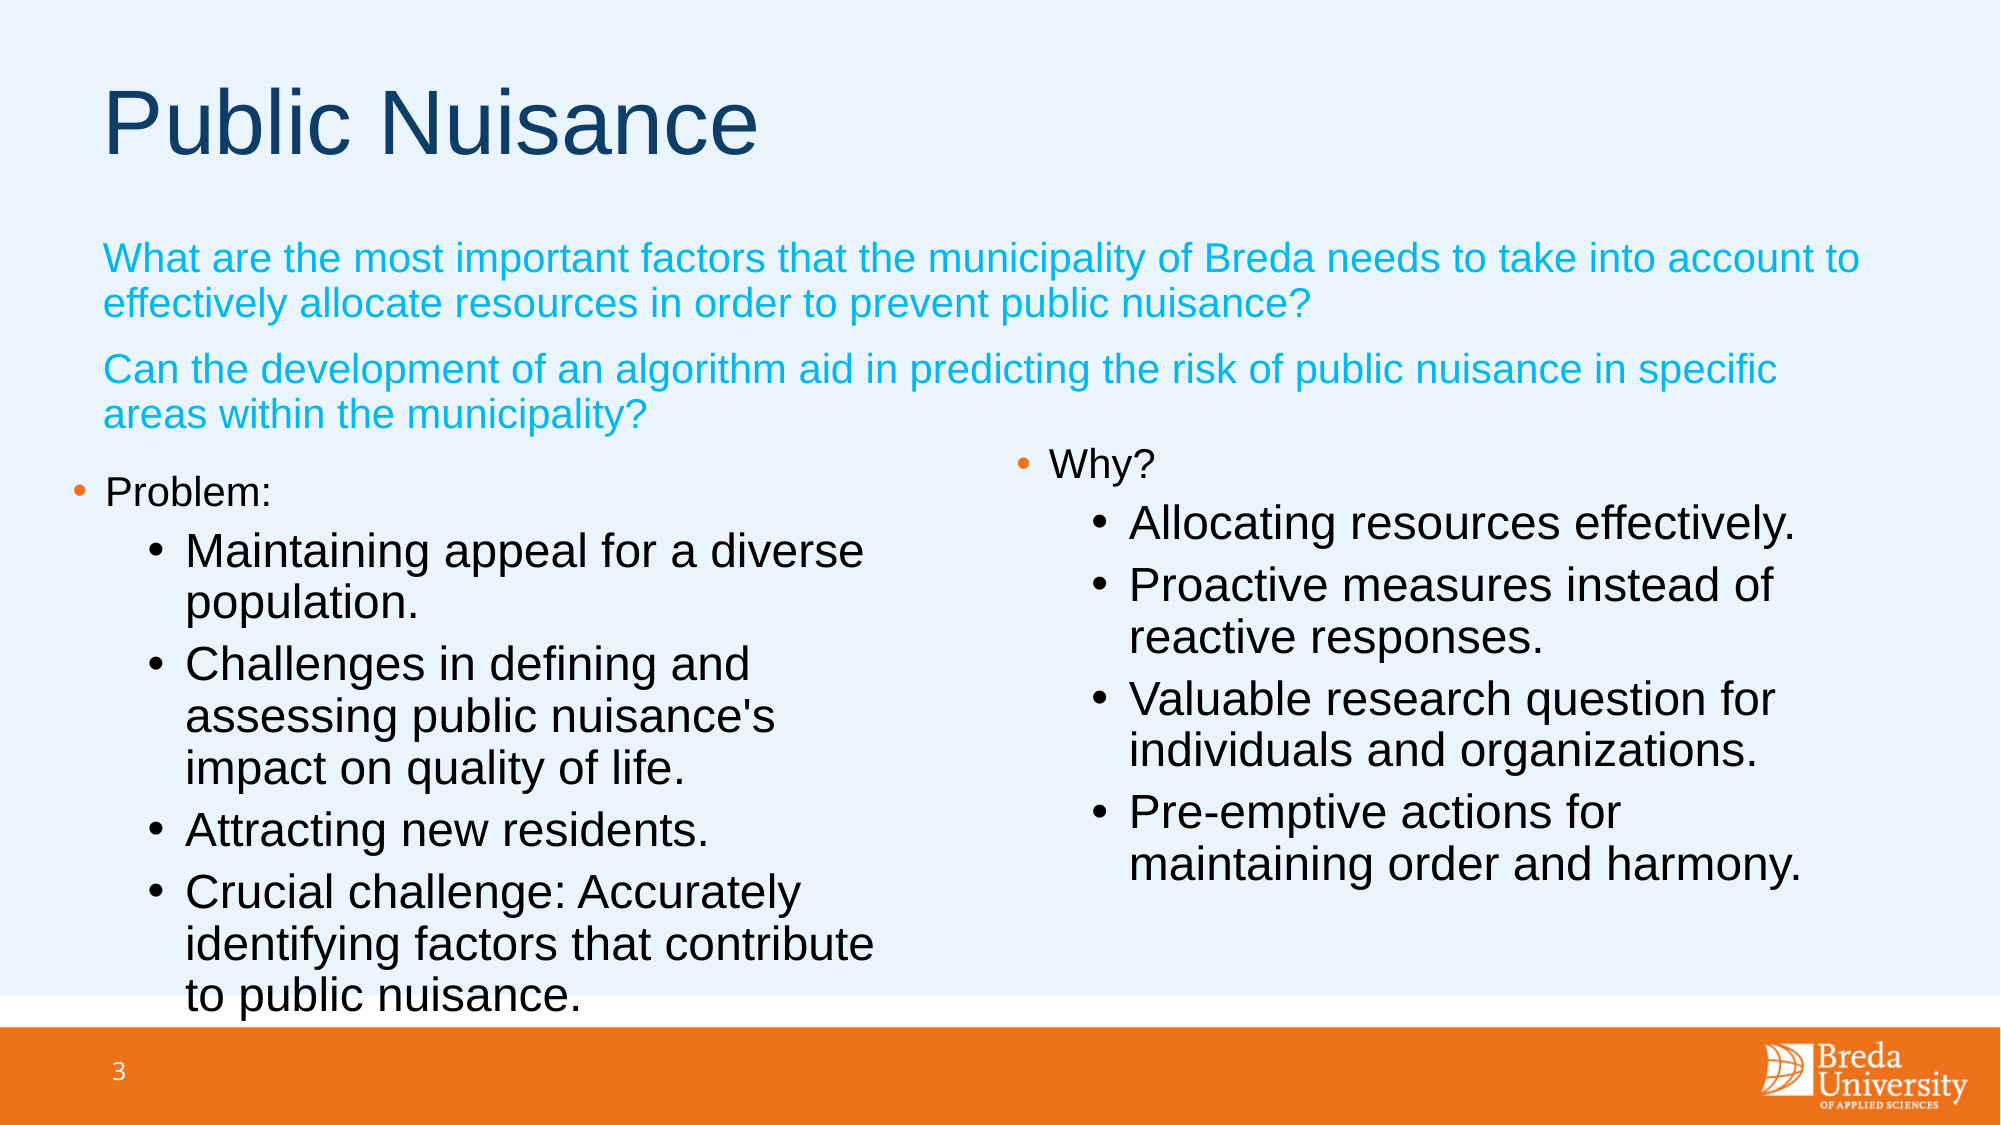

# Public Nuisance
What are the most important factors that the municipality of Breda needs to take into account to effectively allocate resources in order to prevent public nuisance?
Can the development of an algorithm aid in predicting the risk of public nuisance in specific areas within the municipality?
Why?
Allocating resources effectively.
Proactive measures instead of reactive responses.
Valuable research question for individuals and organizations.
Pre-emptive actions for maintaining order and harmony.
Problem:
Maintaining appeal for a diverse population.
Challenges in defining and assessing public nuisance's impact on quality of life.
Attracting new residents.
Crucial challenge: Accurately identifying factors that contribute to public nuisance.
3